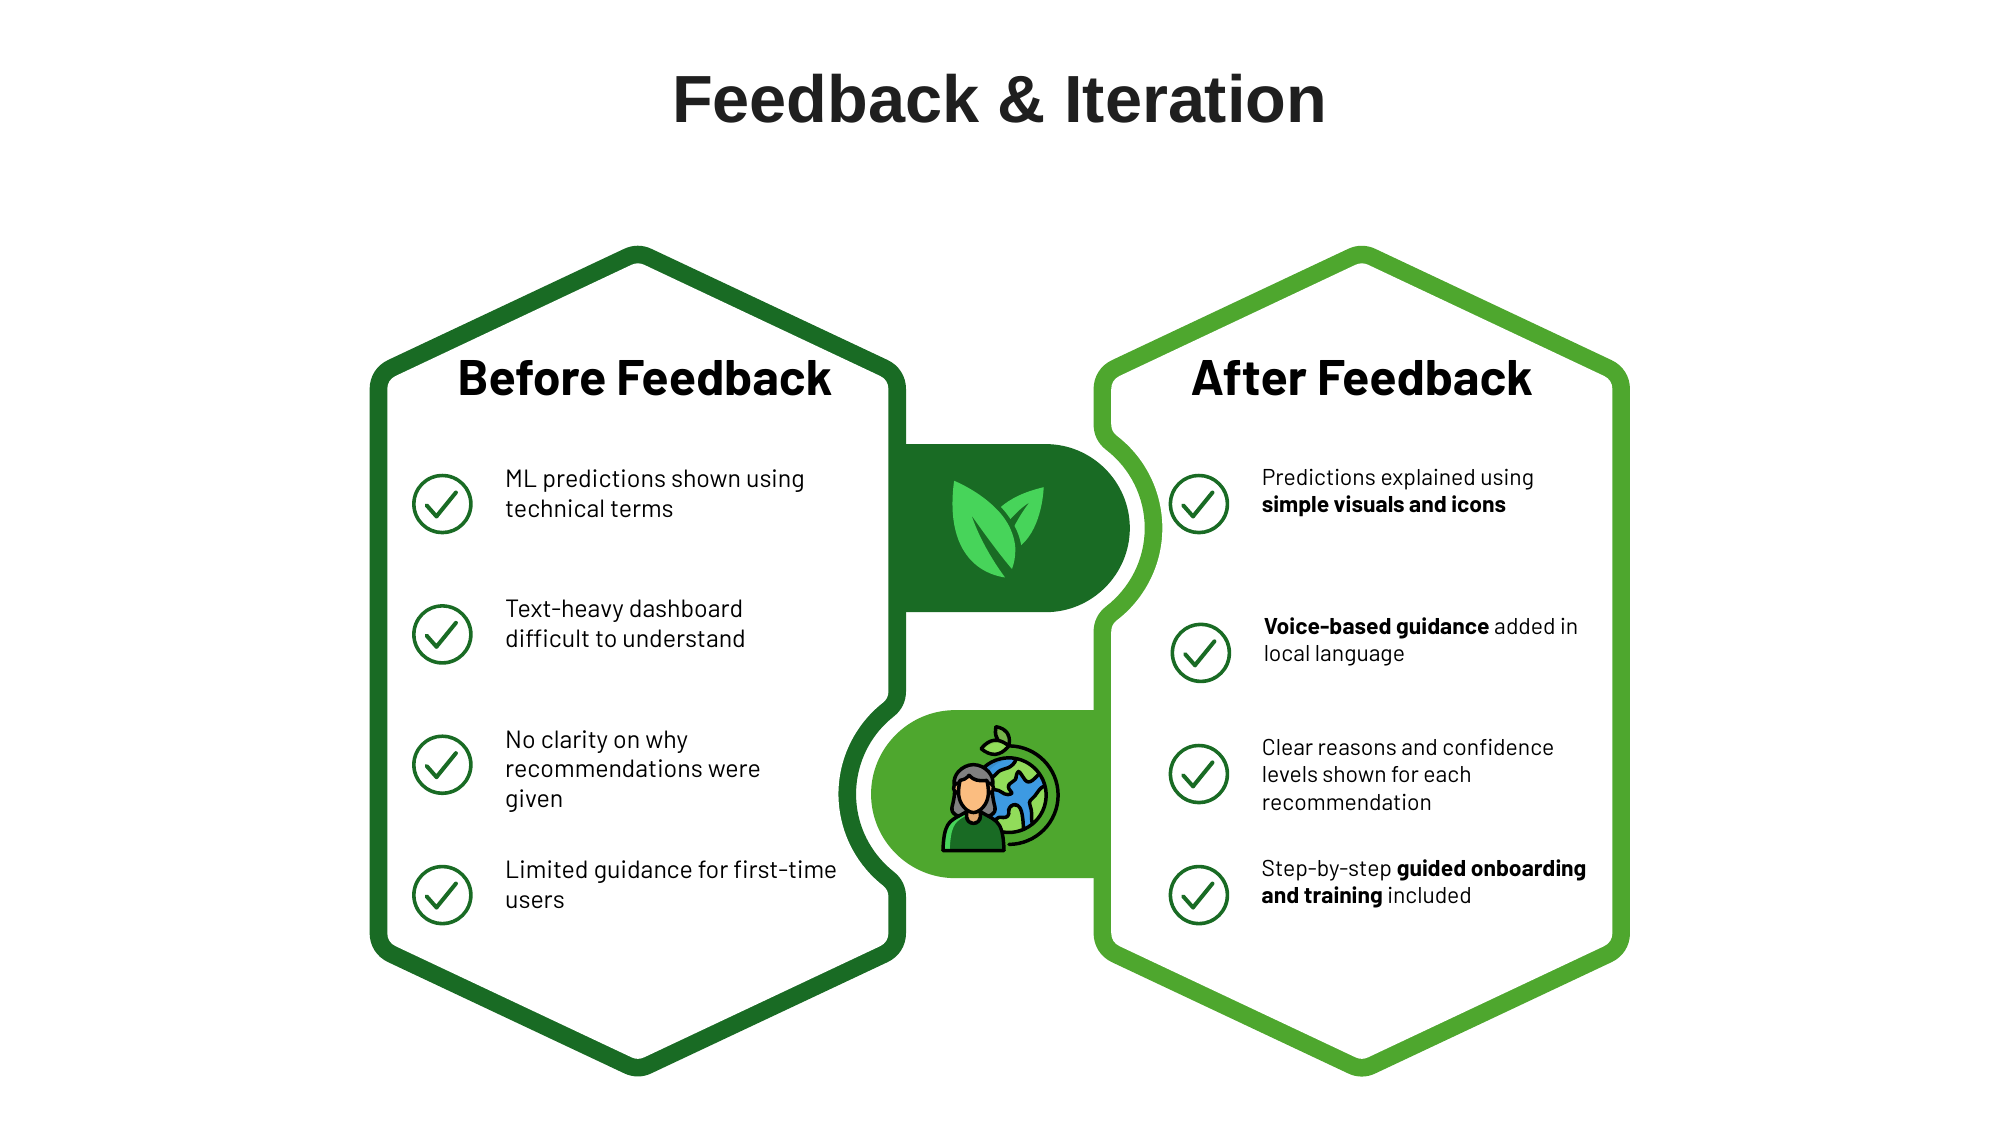

Feedback & Iteration

Before Feedback
After Feedback

ML predictions shown using technical terms

Predictions explained using simple visuals and icons

Text-heavy dashboard difficult to understand

Voice-based guidance added in local language

No clarity on why recommendations were given

Clear reasons and confidence levels shown for each recommendation

Limited guidance for first-time users

Step-by-step guided onboarding and training included